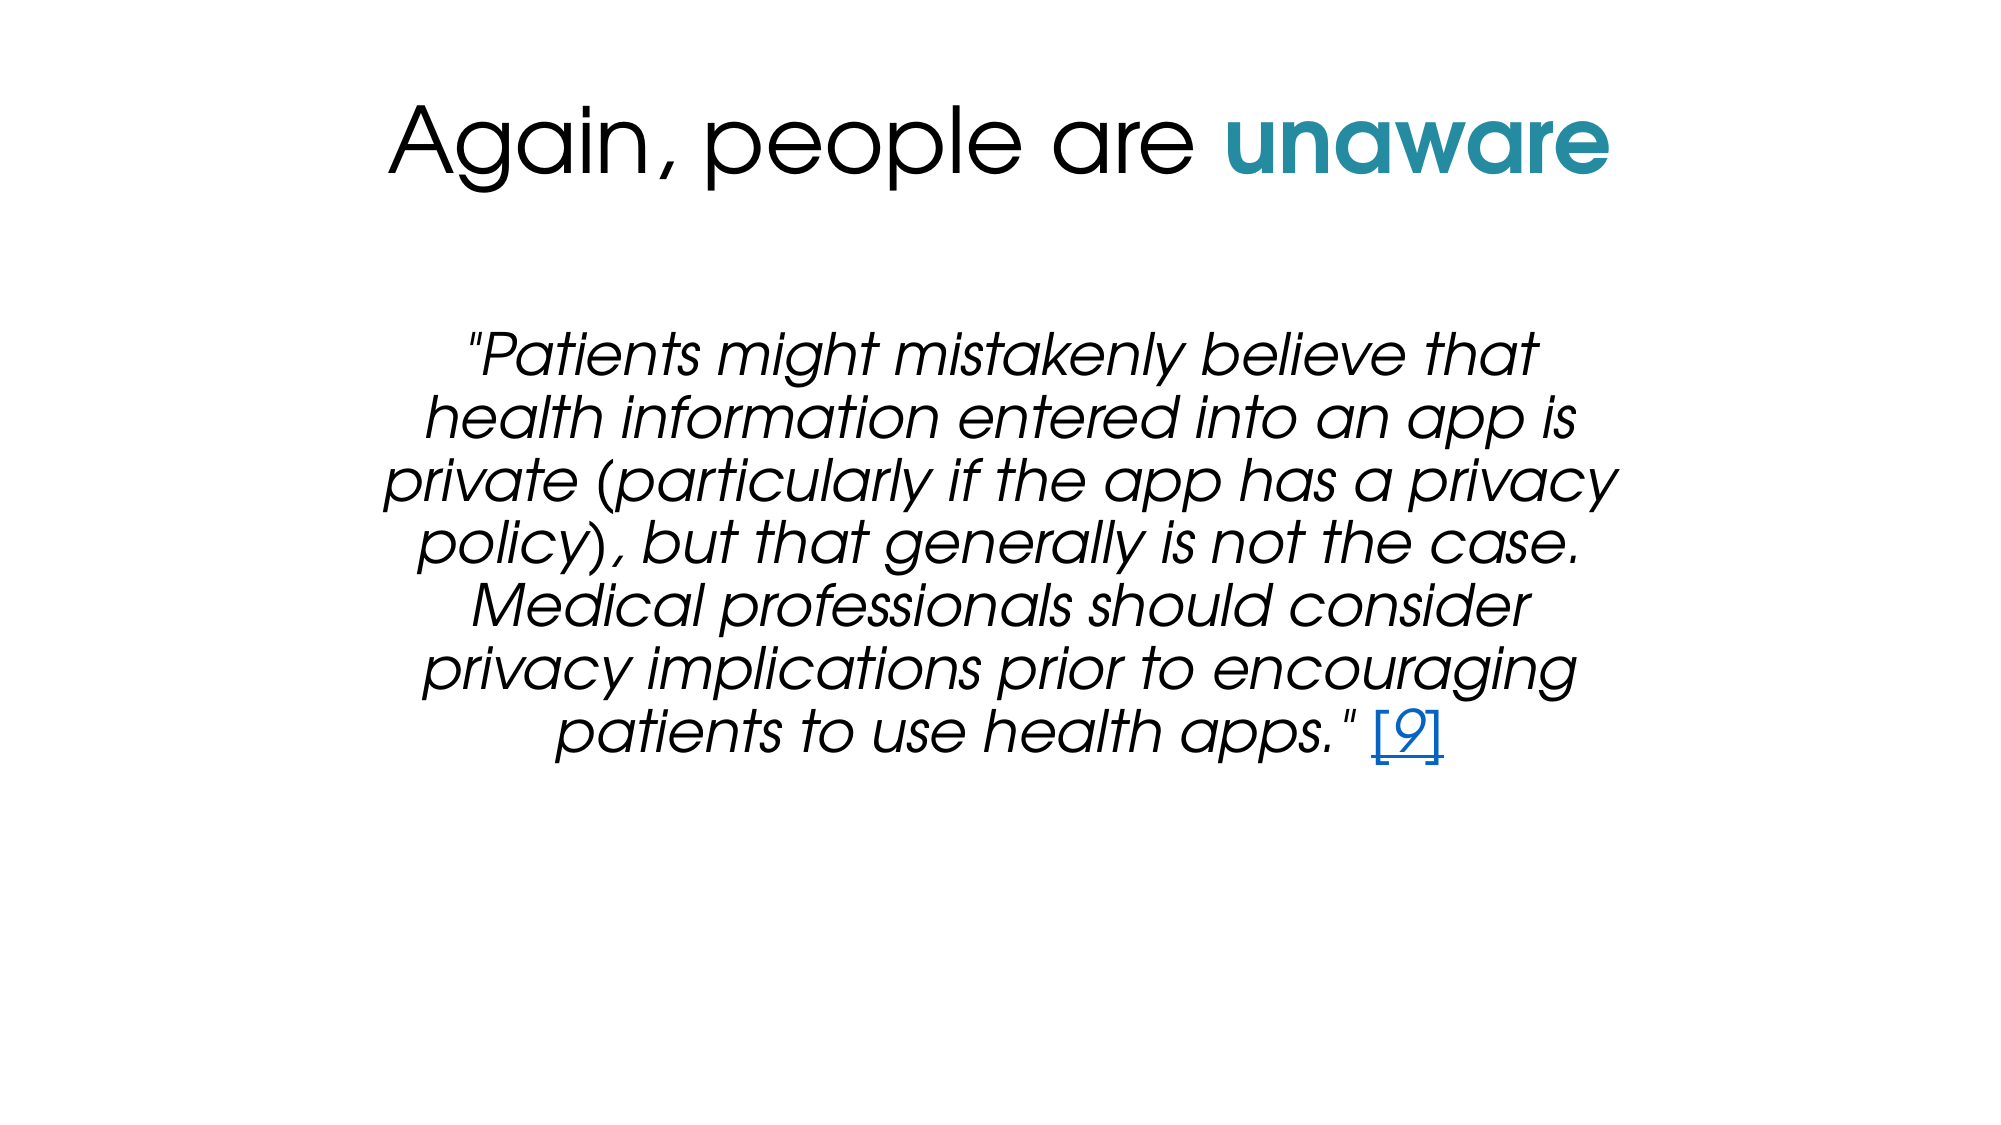

# Again, people are unaware
"Patients might mistakenly believe that health information entered into an app is private (particularly if the app has a privacy policy), but that generally is not the case. Medical professionals should consider privacy implications prior to encouraging patients to use health apps." [9]